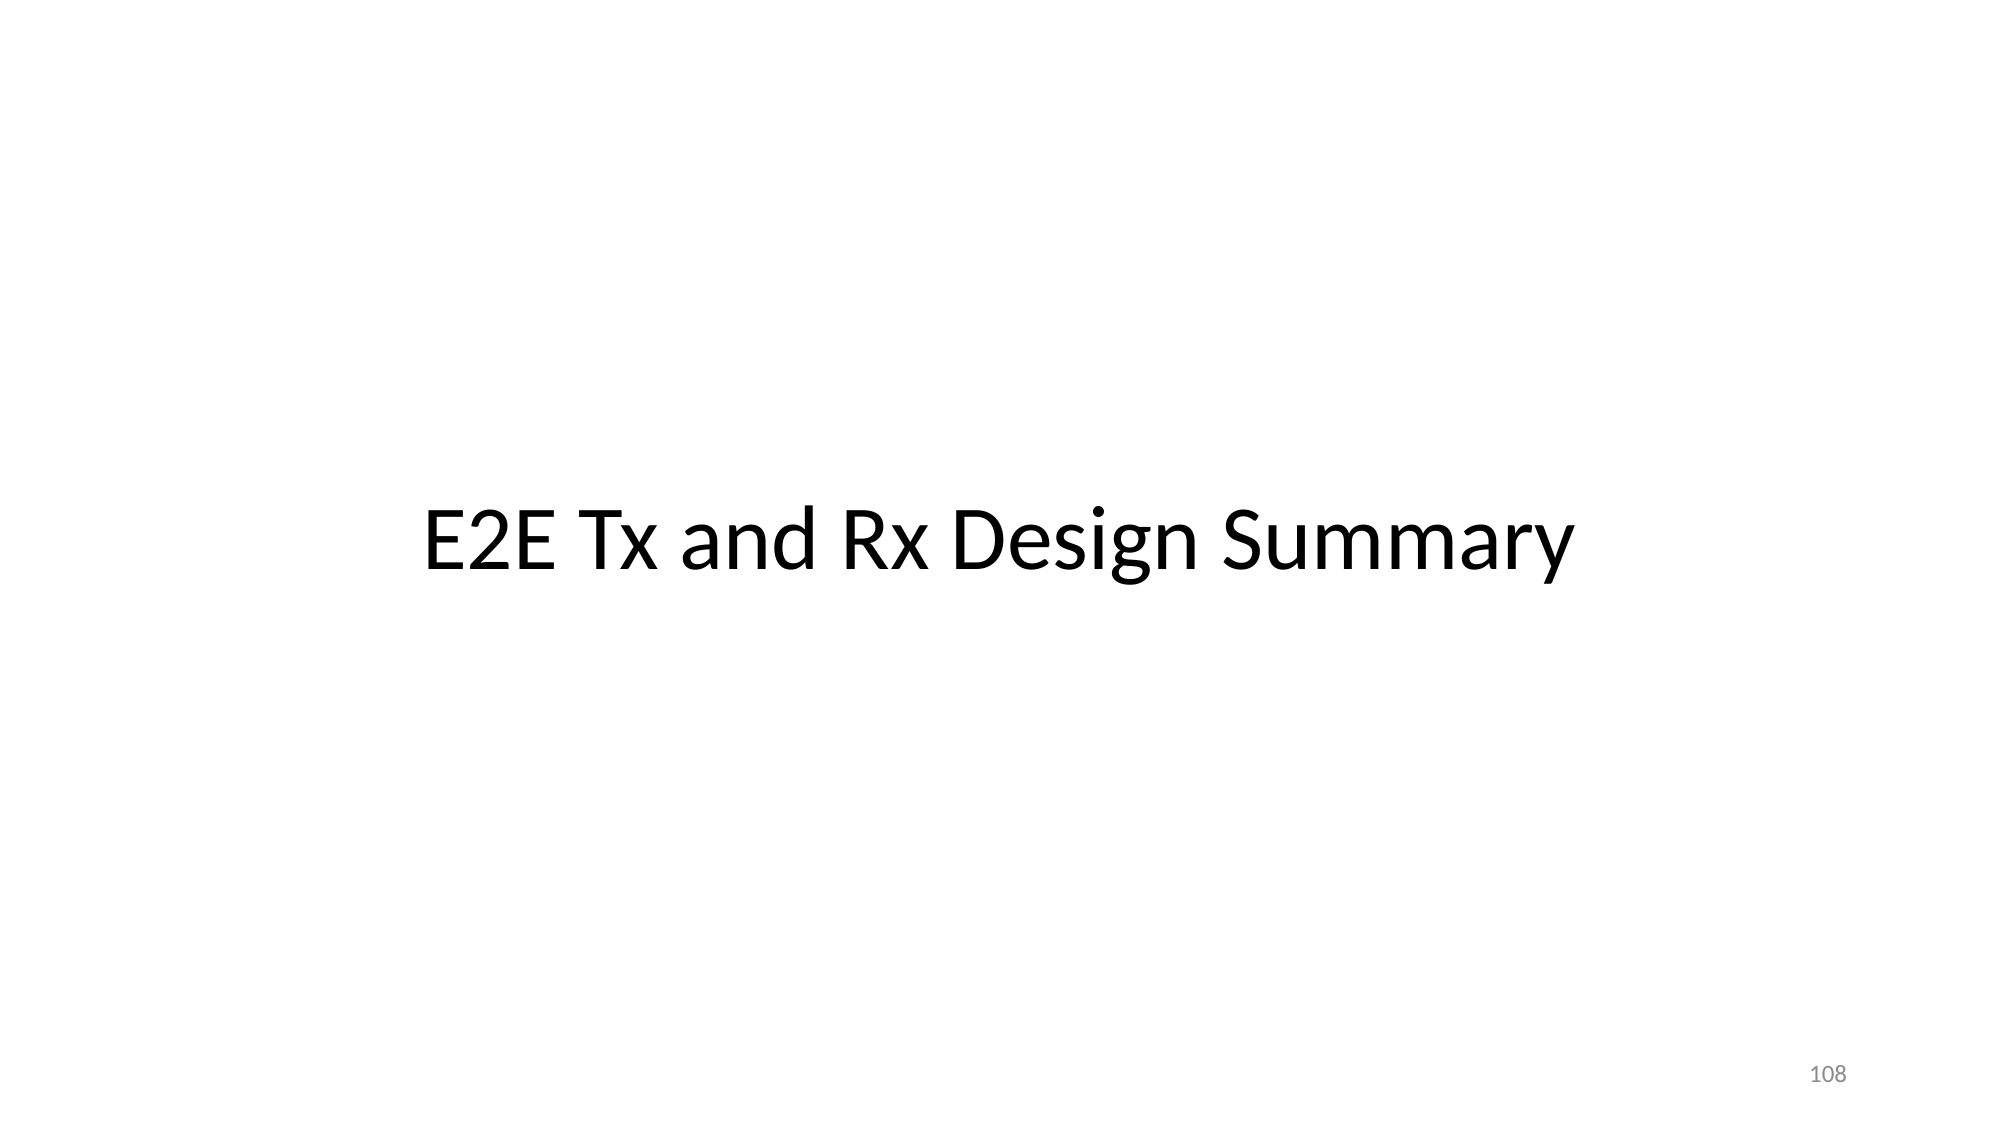

# E2E Tx and Rx Design Summary
108